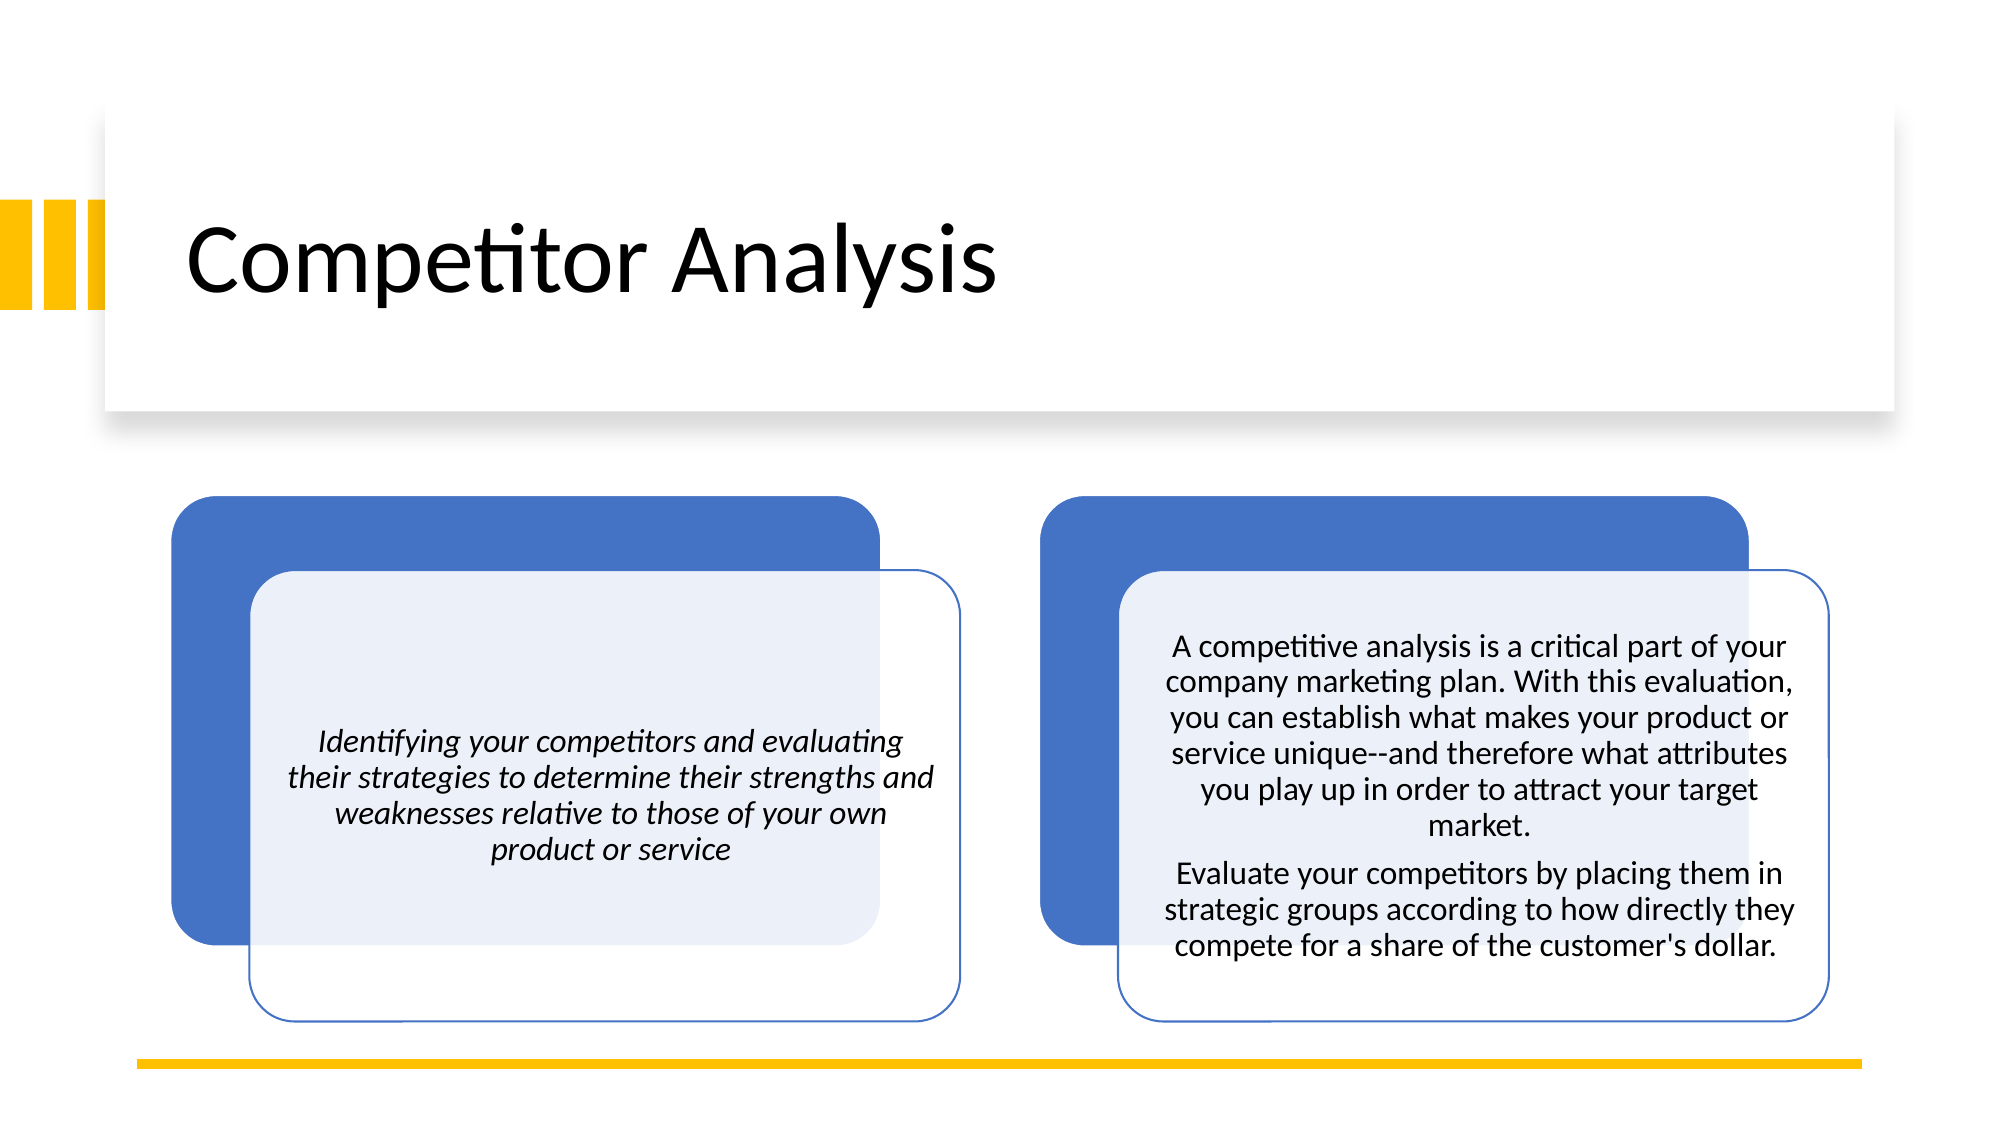

# Competitor Analysis

Identifying your competitors and evaluating their strategies to determine their strengths and weaknesses relative to those of your own product or service
A competitive analysis is a critical part of your company marketing plan. With this evaluation, you can establish what makes your product or service unique--and therefore what attributes you play up in order to attract your target market.
Evaluate your competitors by placing them in strategic groups according to how directly they compete for a share of the customer's dollar.